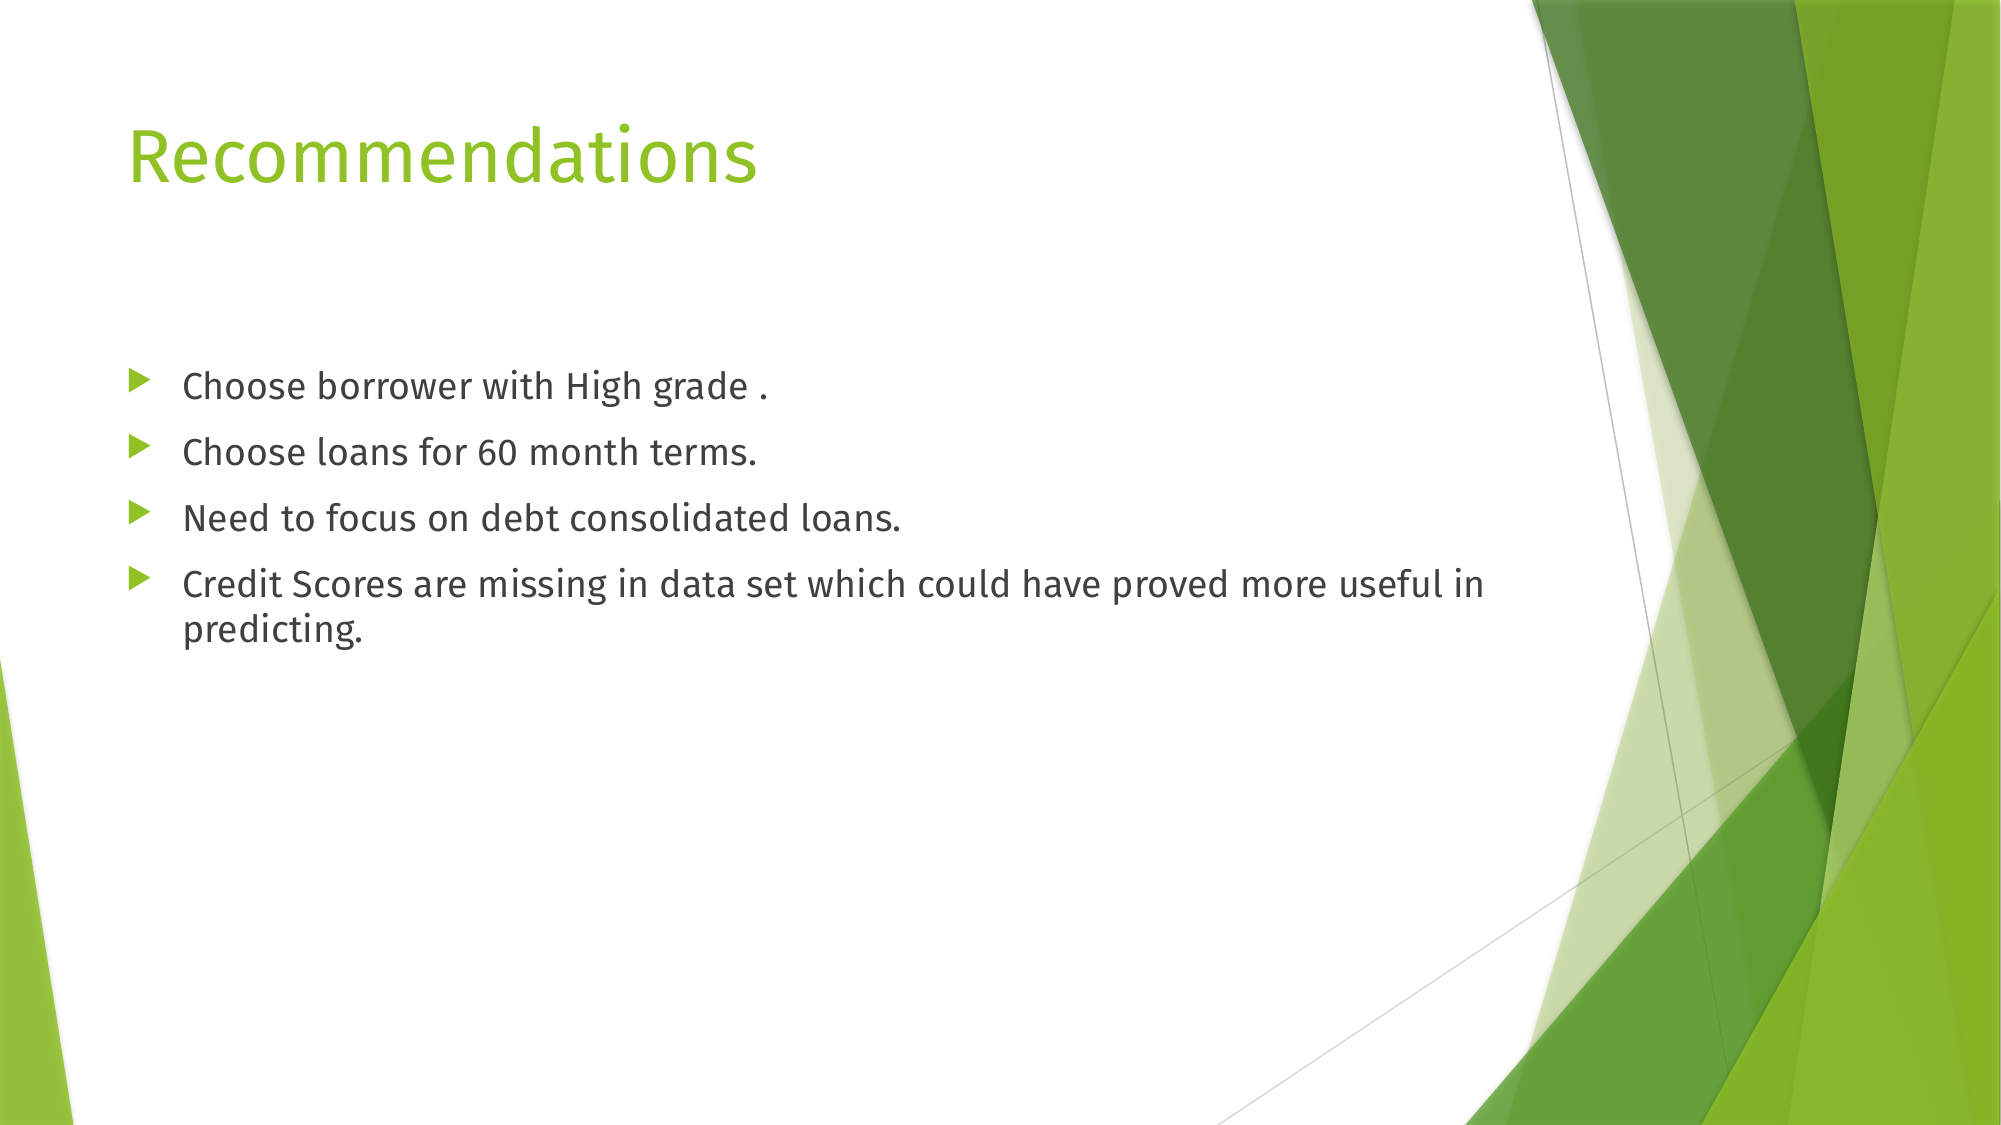

# Recommendations
Choose borrower with High grade .
Choose loans for 60 month terms.
Need to focus on debt consolidated loans.
Credit Scores are missing in data set which could have proved more useful in predicting.